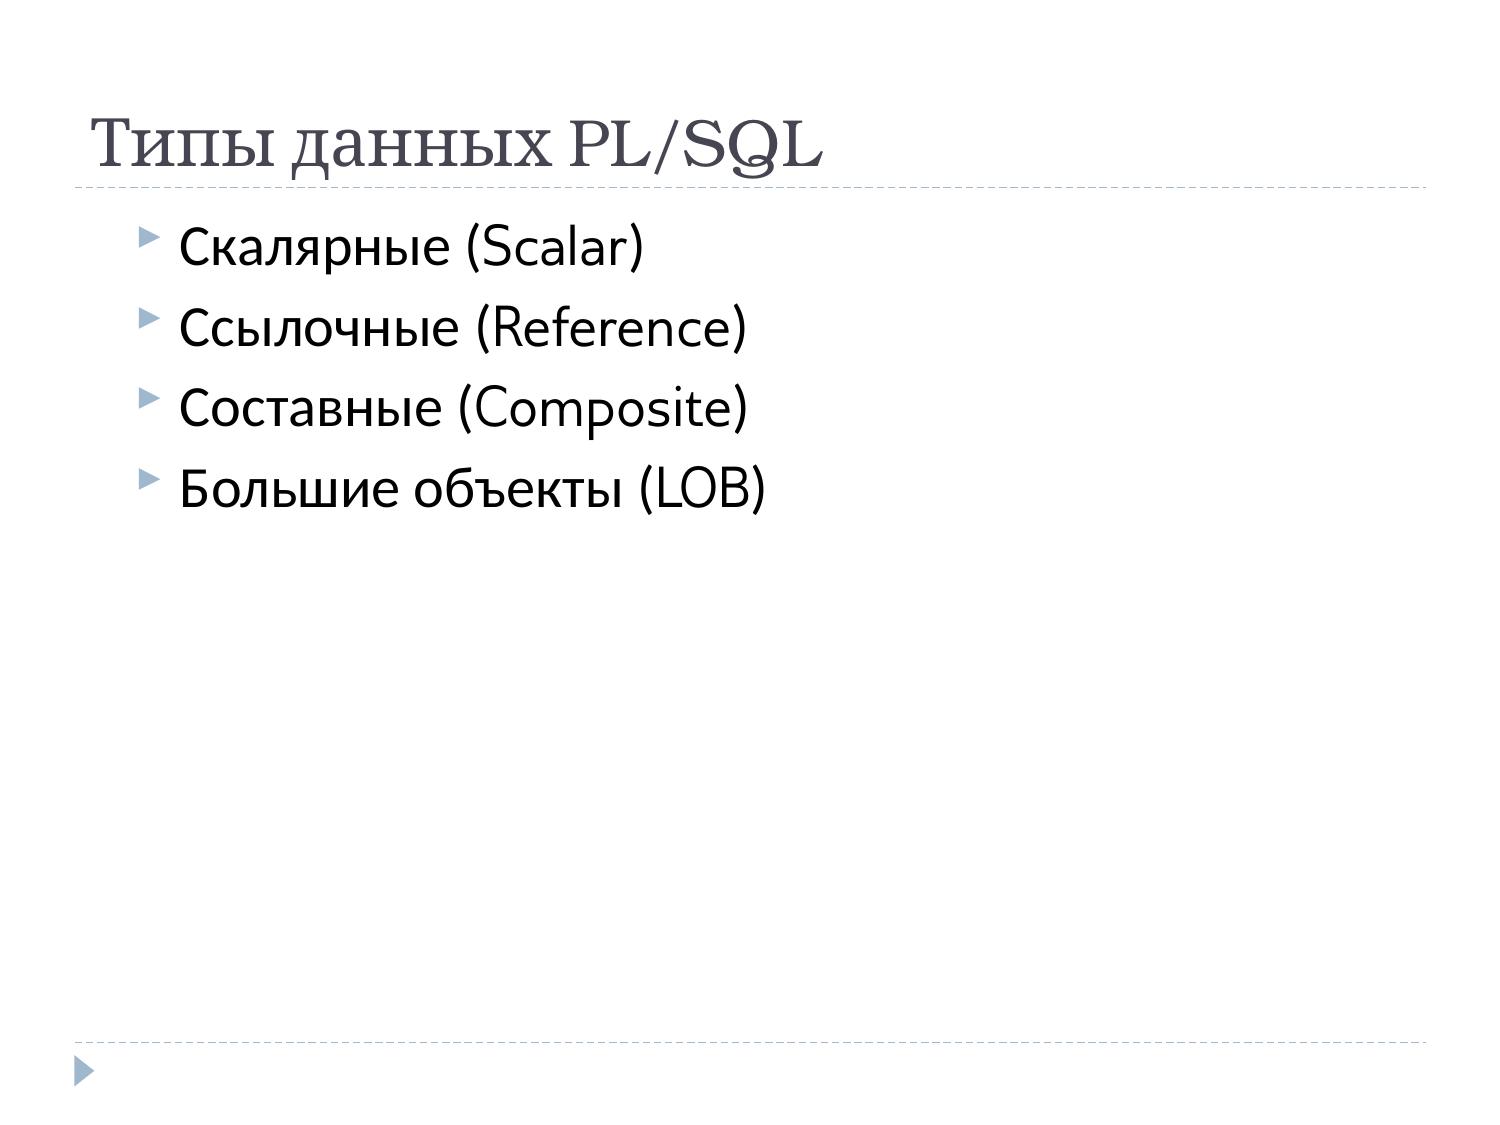

# Типы данных PL/SQL
Скалярные (Scalar)
Ссылочные (Reference)
Составные (Composite)
Большие объекты (LOB)